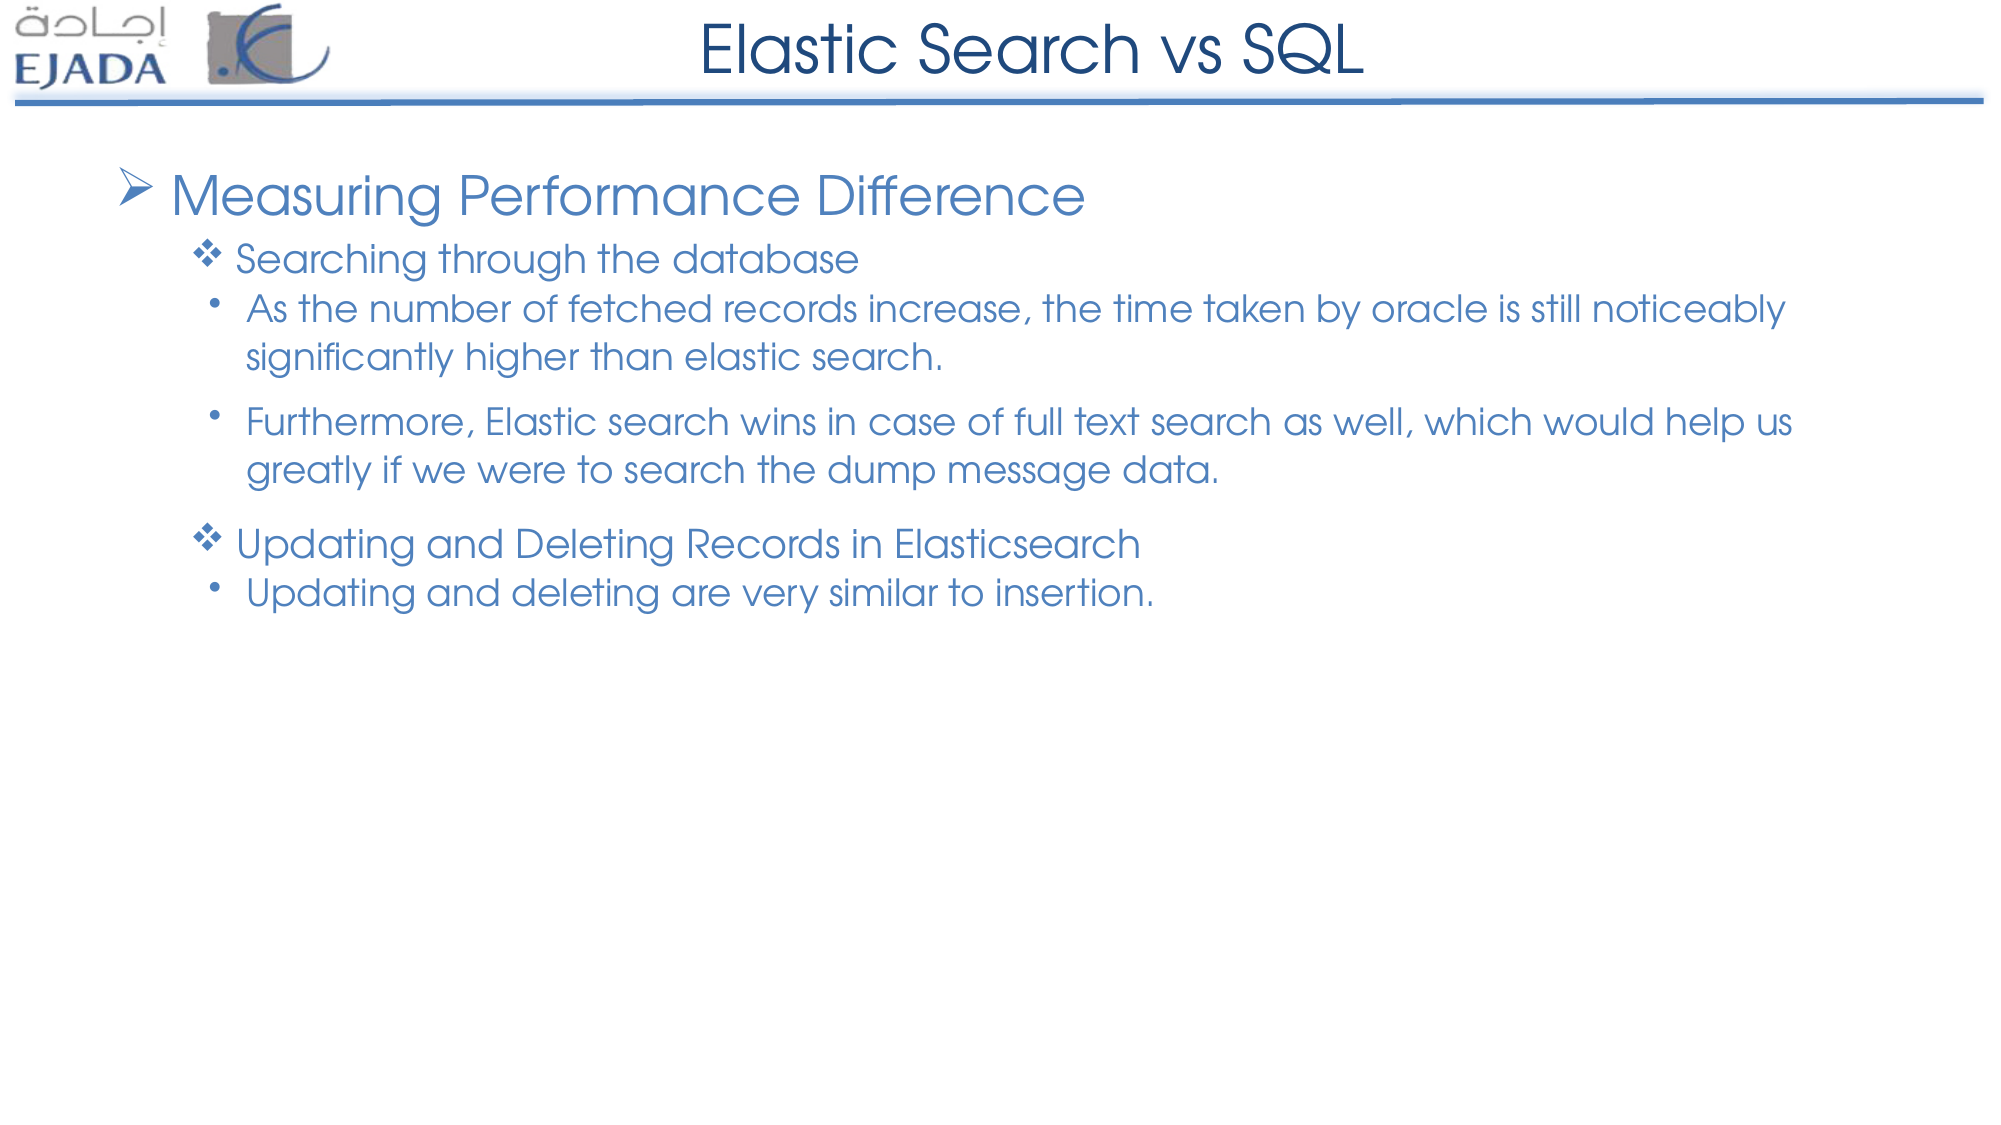

# Elastic Search vs SQL
Measuring Performance Difference
Searching through the database
As the number of fetched records increase, the time taken by oracle is still noticeably significantly higher than elastic search.
Furthermore, Elastic search wins in case of full text search as well, which would help us greatly if we were to search the dump message data.
Updating and Deleting Records in Elasticsearch
Updating and deleting are very similar to insertion.